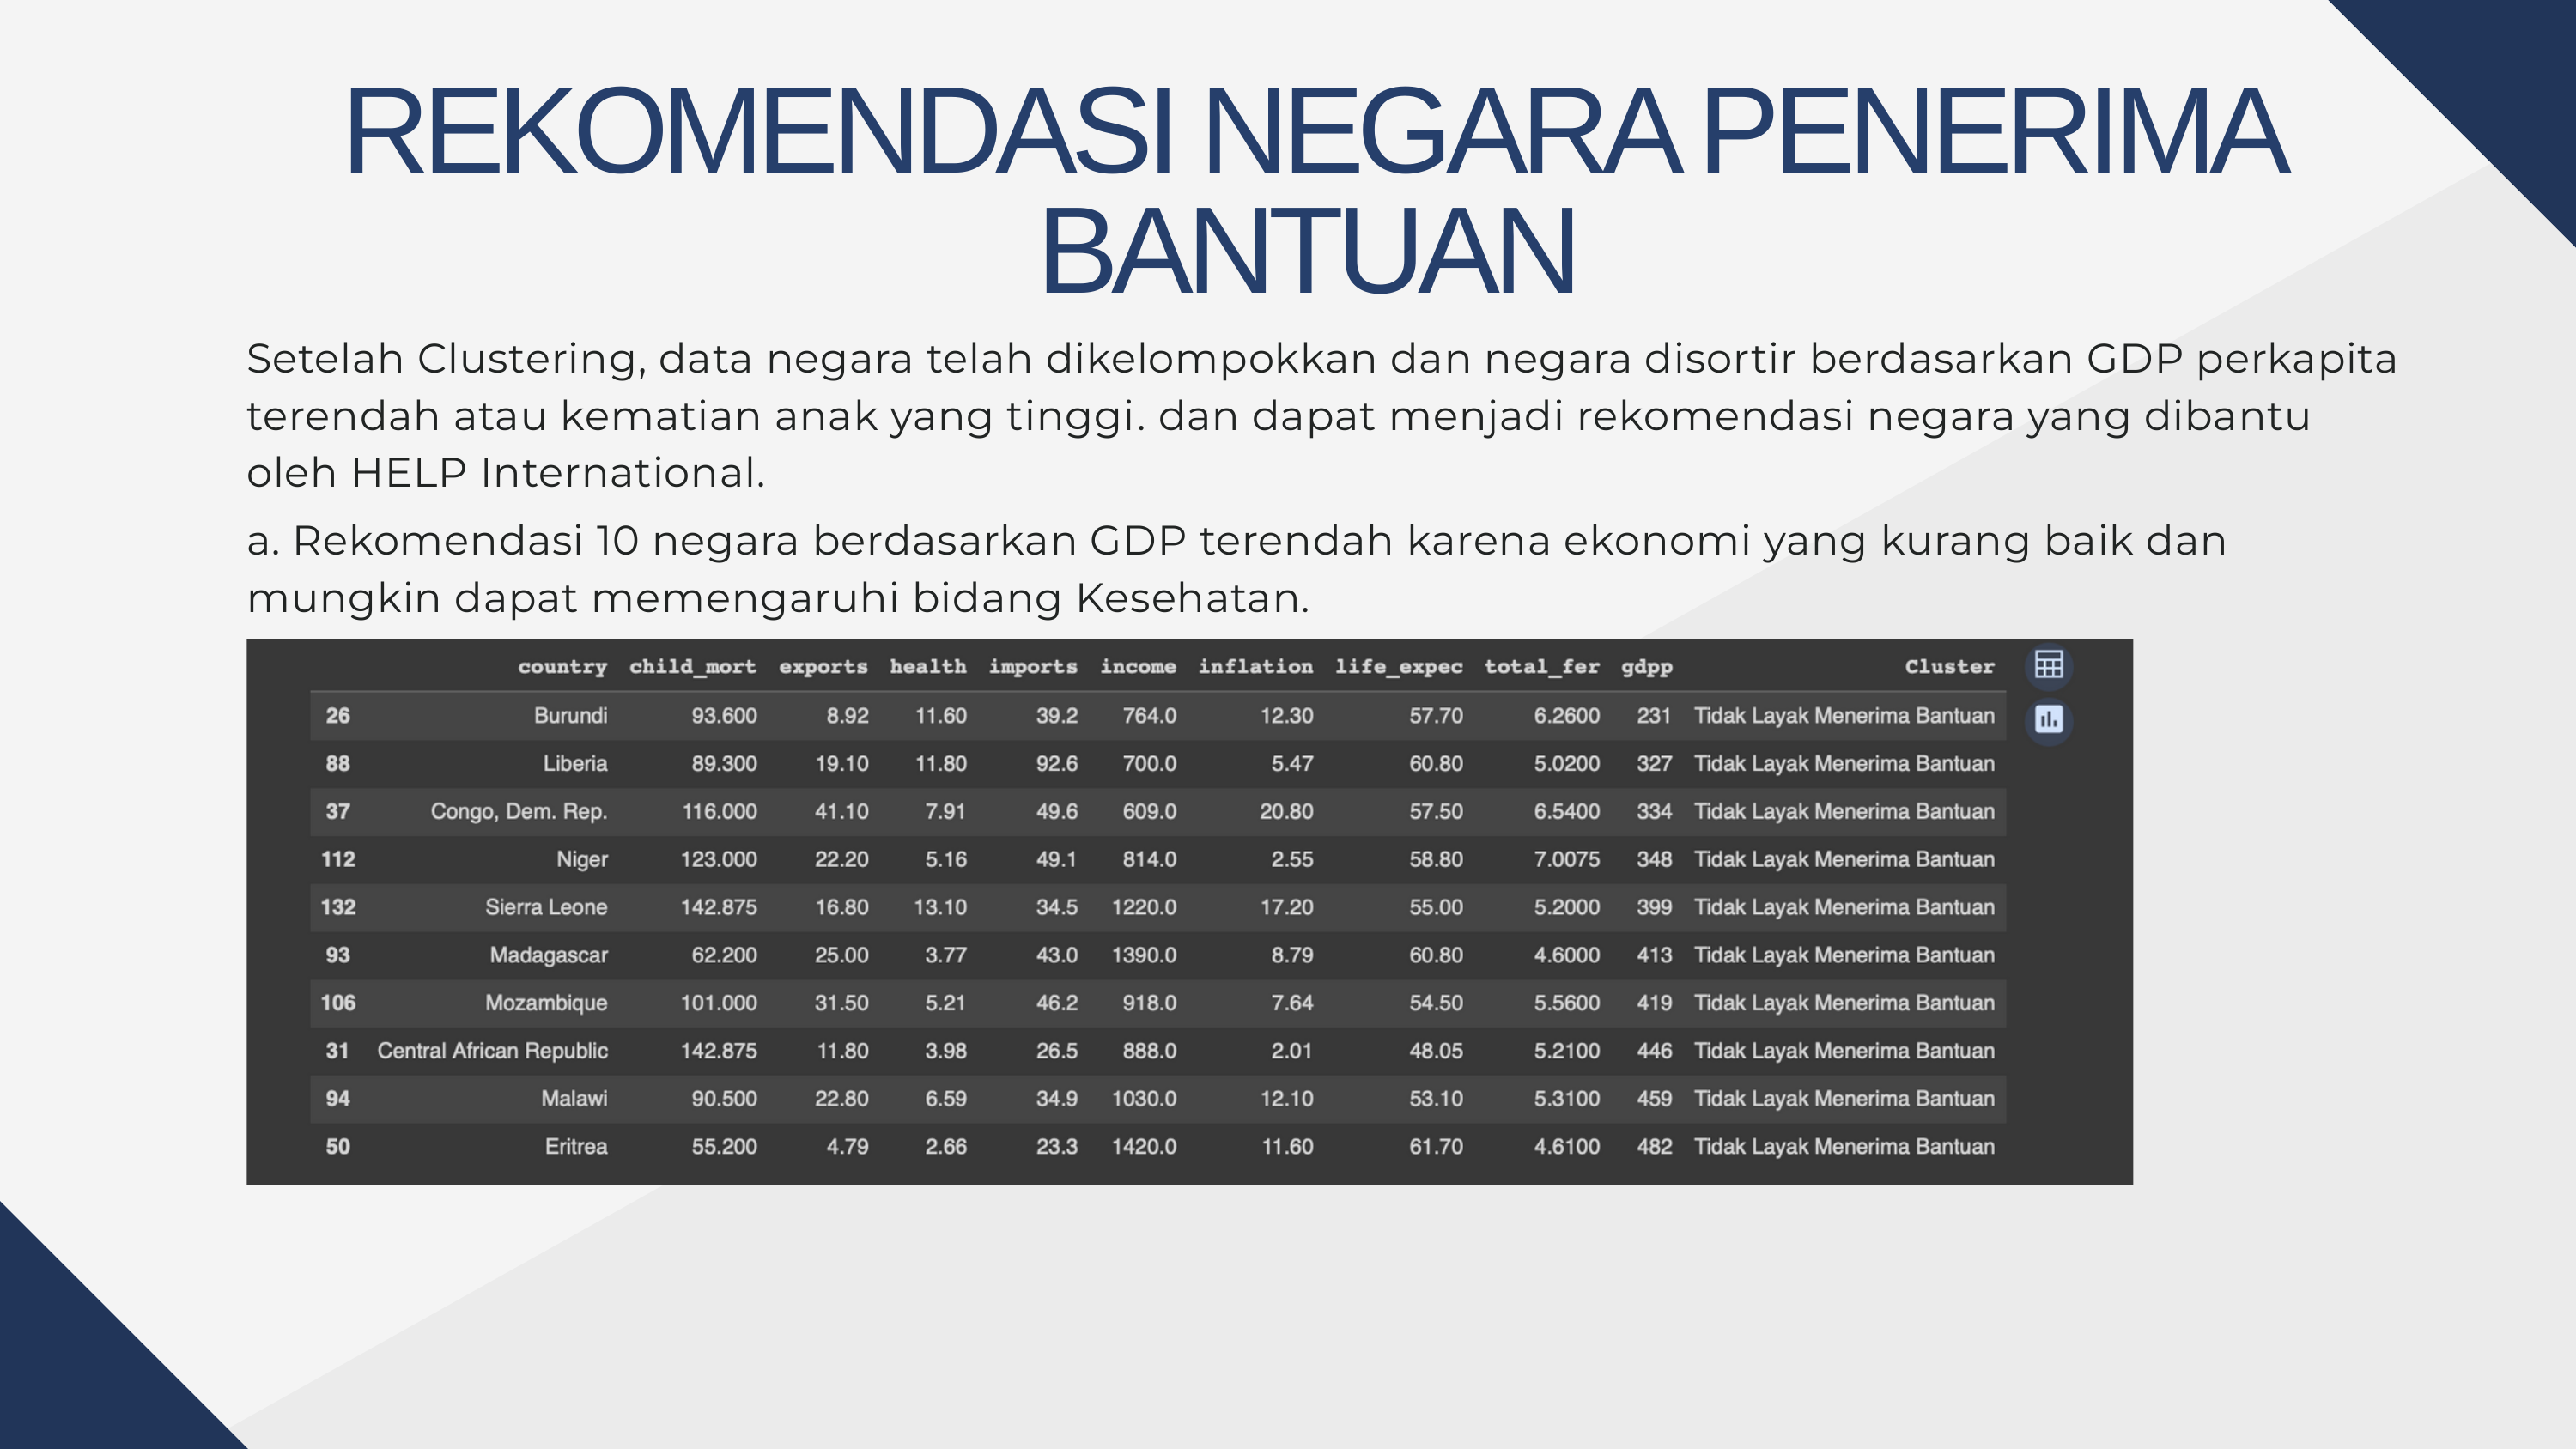

REKOMENDASI NEGARA PENERIMA BANTUAN
Setelah Clustering, data negara telah dikelompokkan dan negara disortir berdasarkan GDP perkapita terendah atau kematian anak yang tinggi. dan dapat menjadi rekomendasi negara yang dibantu oleh HELP International.
a. Rekomendasi 10 negara berdasarkan GDP terendah karena ekonomi yang kurang baik dan mungkin dapat memengaruhi bidang Kesehatan.